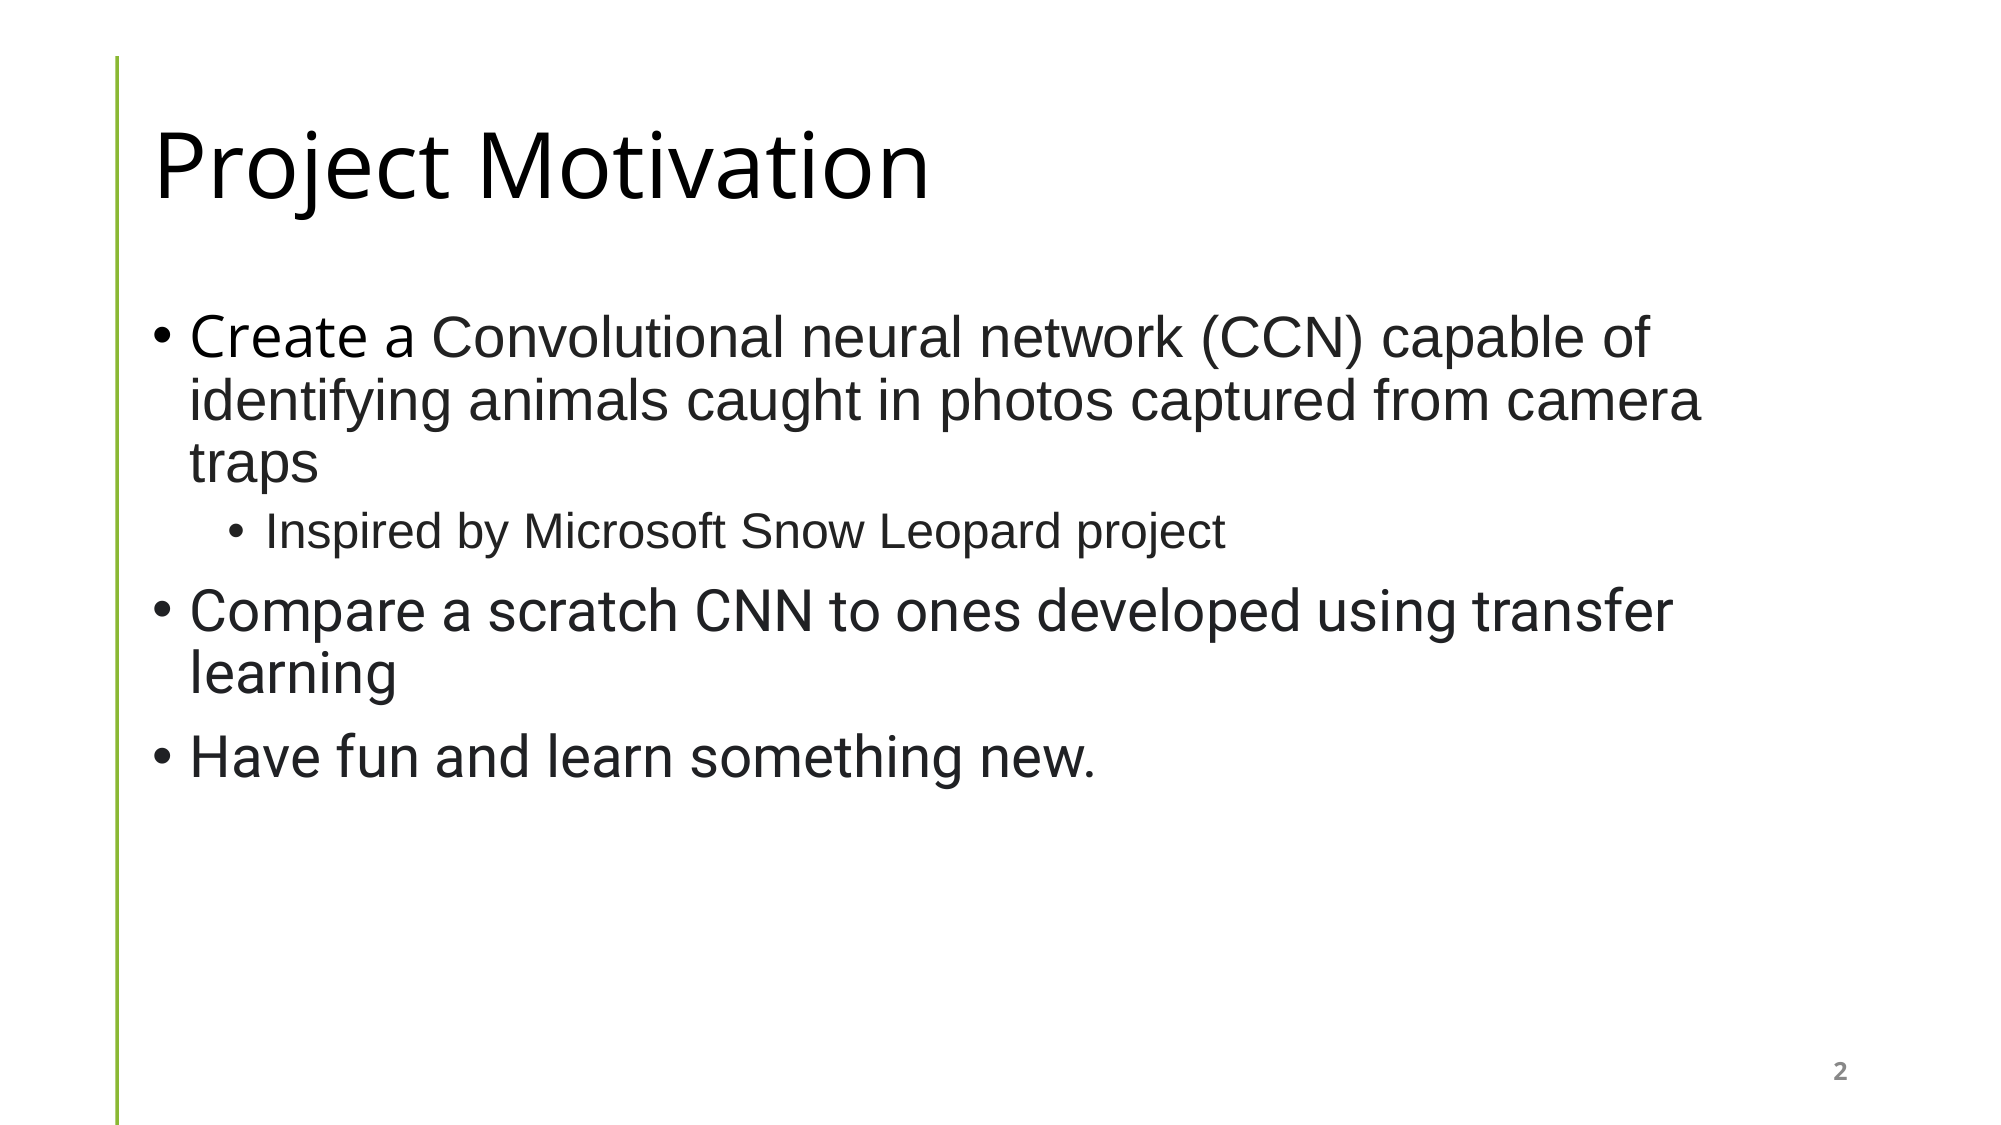

# Project Motivation
Create a Convolutional neural network (CCN) capable of identifying animals caught in photos captured from camera traps
Inspired by Microsoft Snow Leopard project
Compare a scratch CNN to ones developed using transfer learning
Have fun and learn something new.
2